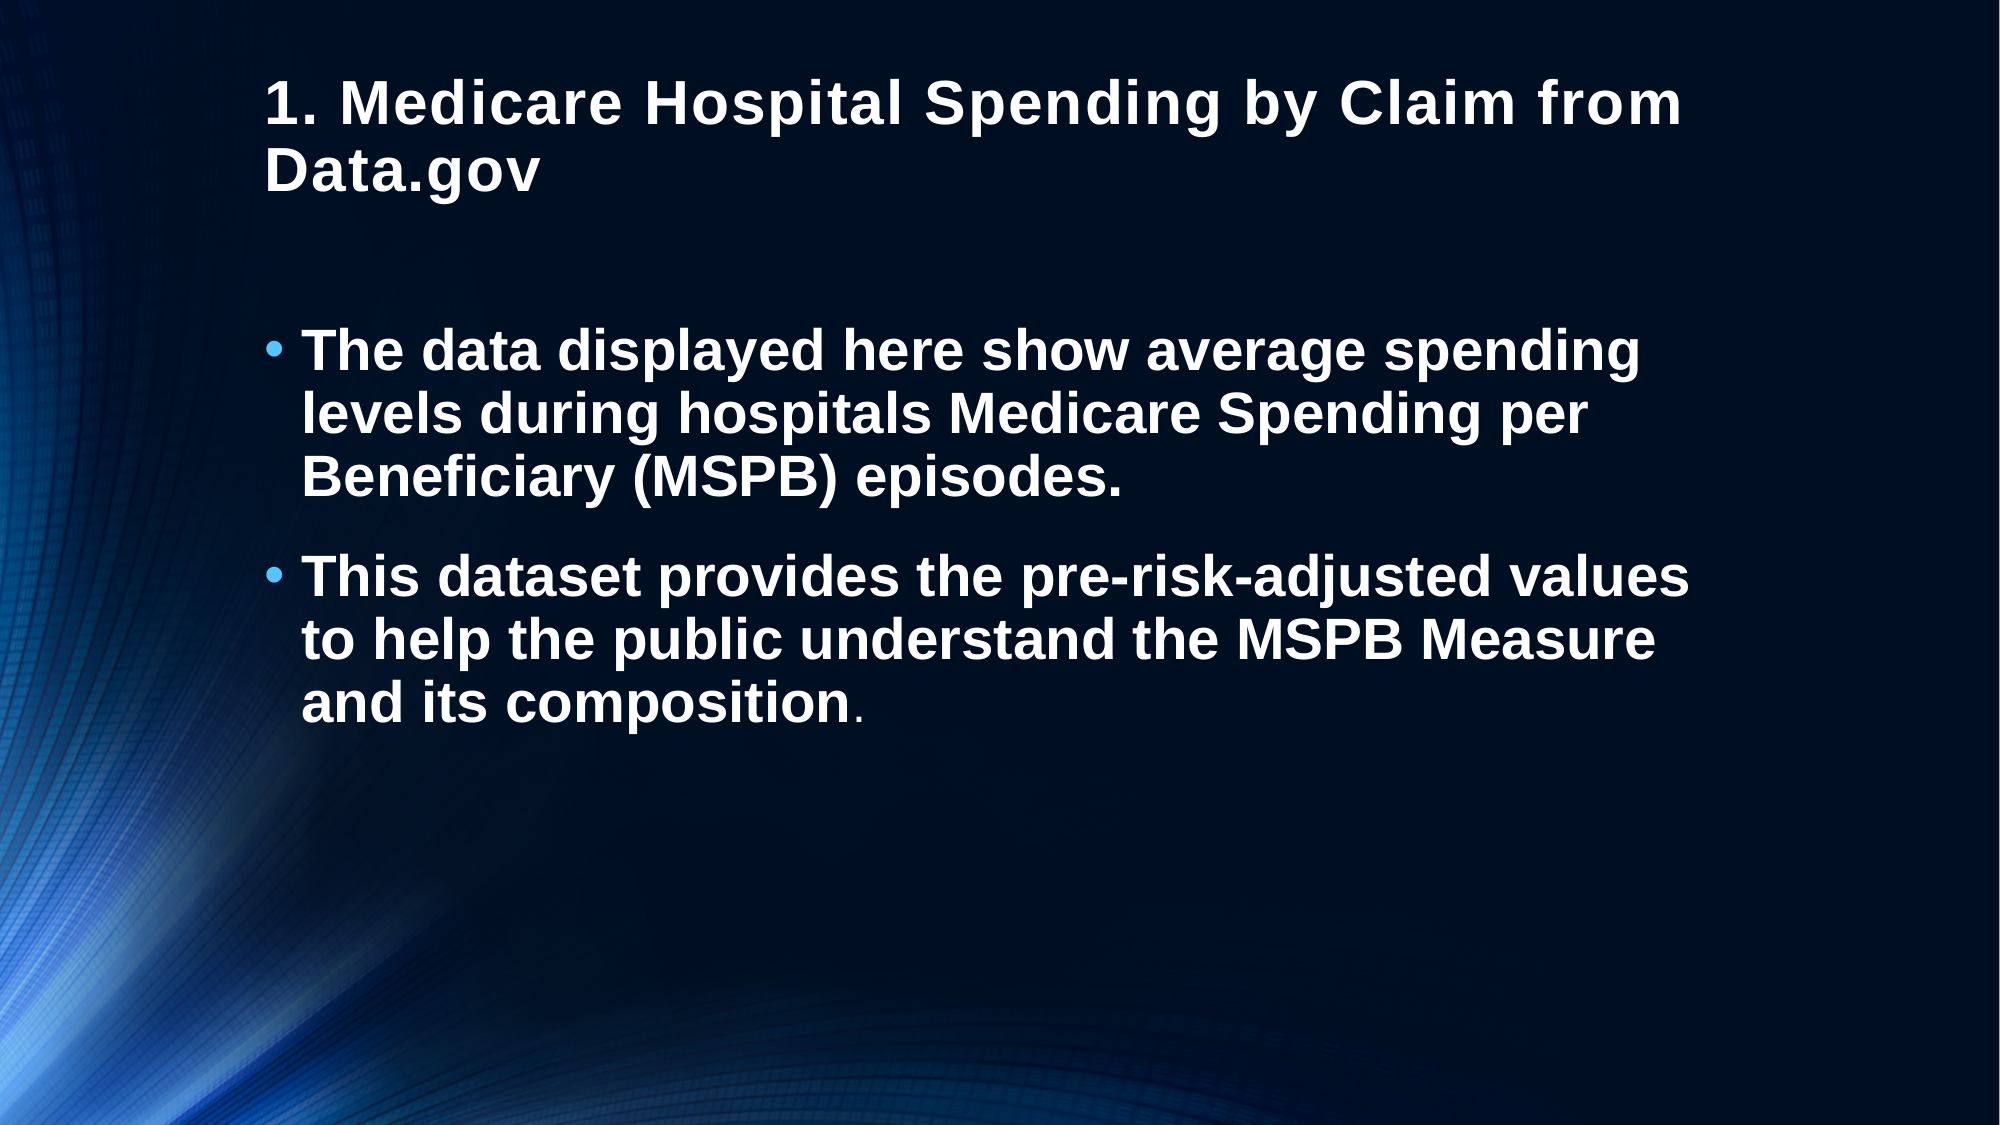

# 1. Medicare Hospital Spending by Claim from Data.gov
The data displayed here show average spending levels during hospitals Medicare Spending per Beneficiary (MSPB) episodes.
This dataset provides the pre-risk-adjusted values to help the public understand the MSPB Measure and its composition.